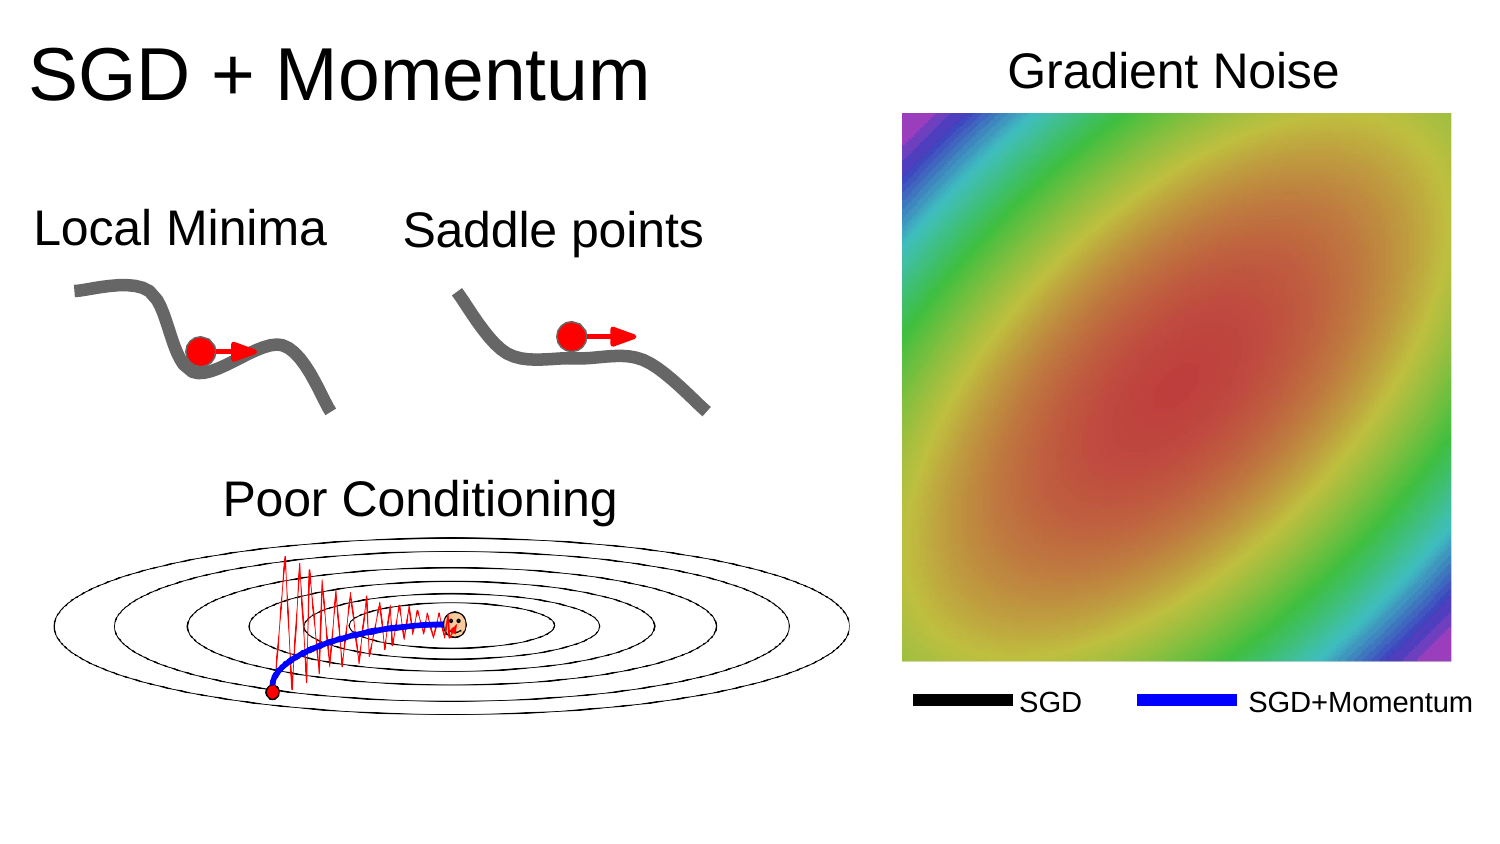

# SGD + Momentum
Gradient Noise

Local Minima
Saddle points

Poor Conditioning

SGD
SGD+Momentum

Fei-Fei Li & Justin Johnson & Serena Yeung	Lecture 7 -	April 24, 2018